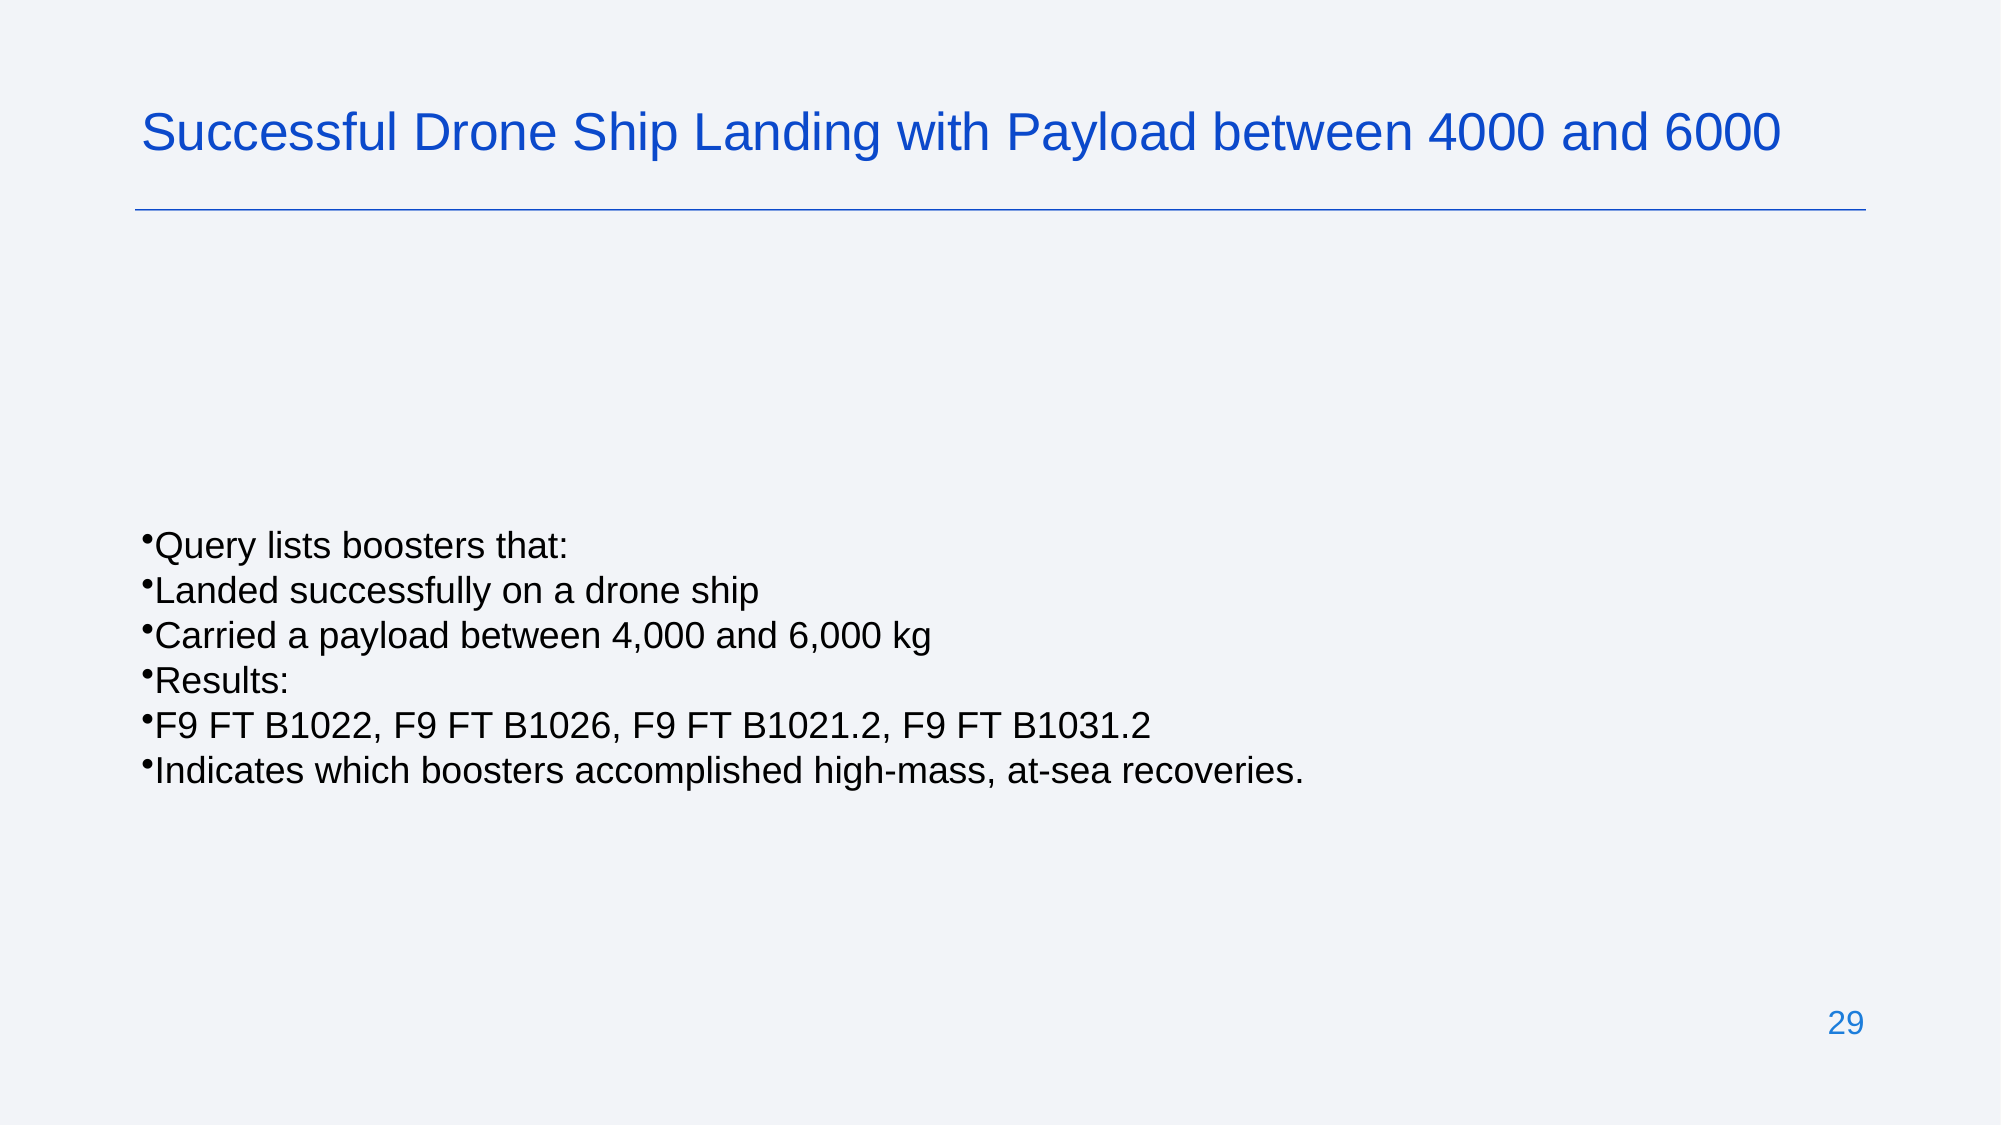

Successful Drone Ship Landing with Payload between 4000 and 6000
# Query lists boosters that:
Landed successfully on a drone ship
Carried a payload between 4,000 and 6,000 kg
Results:
F9 FT B1022, F9 FT B1026, F9 FT B1021.2, F9 FT B1031.2
Indicates which boosters accomplished high-mass, at-sea recoveries.
29